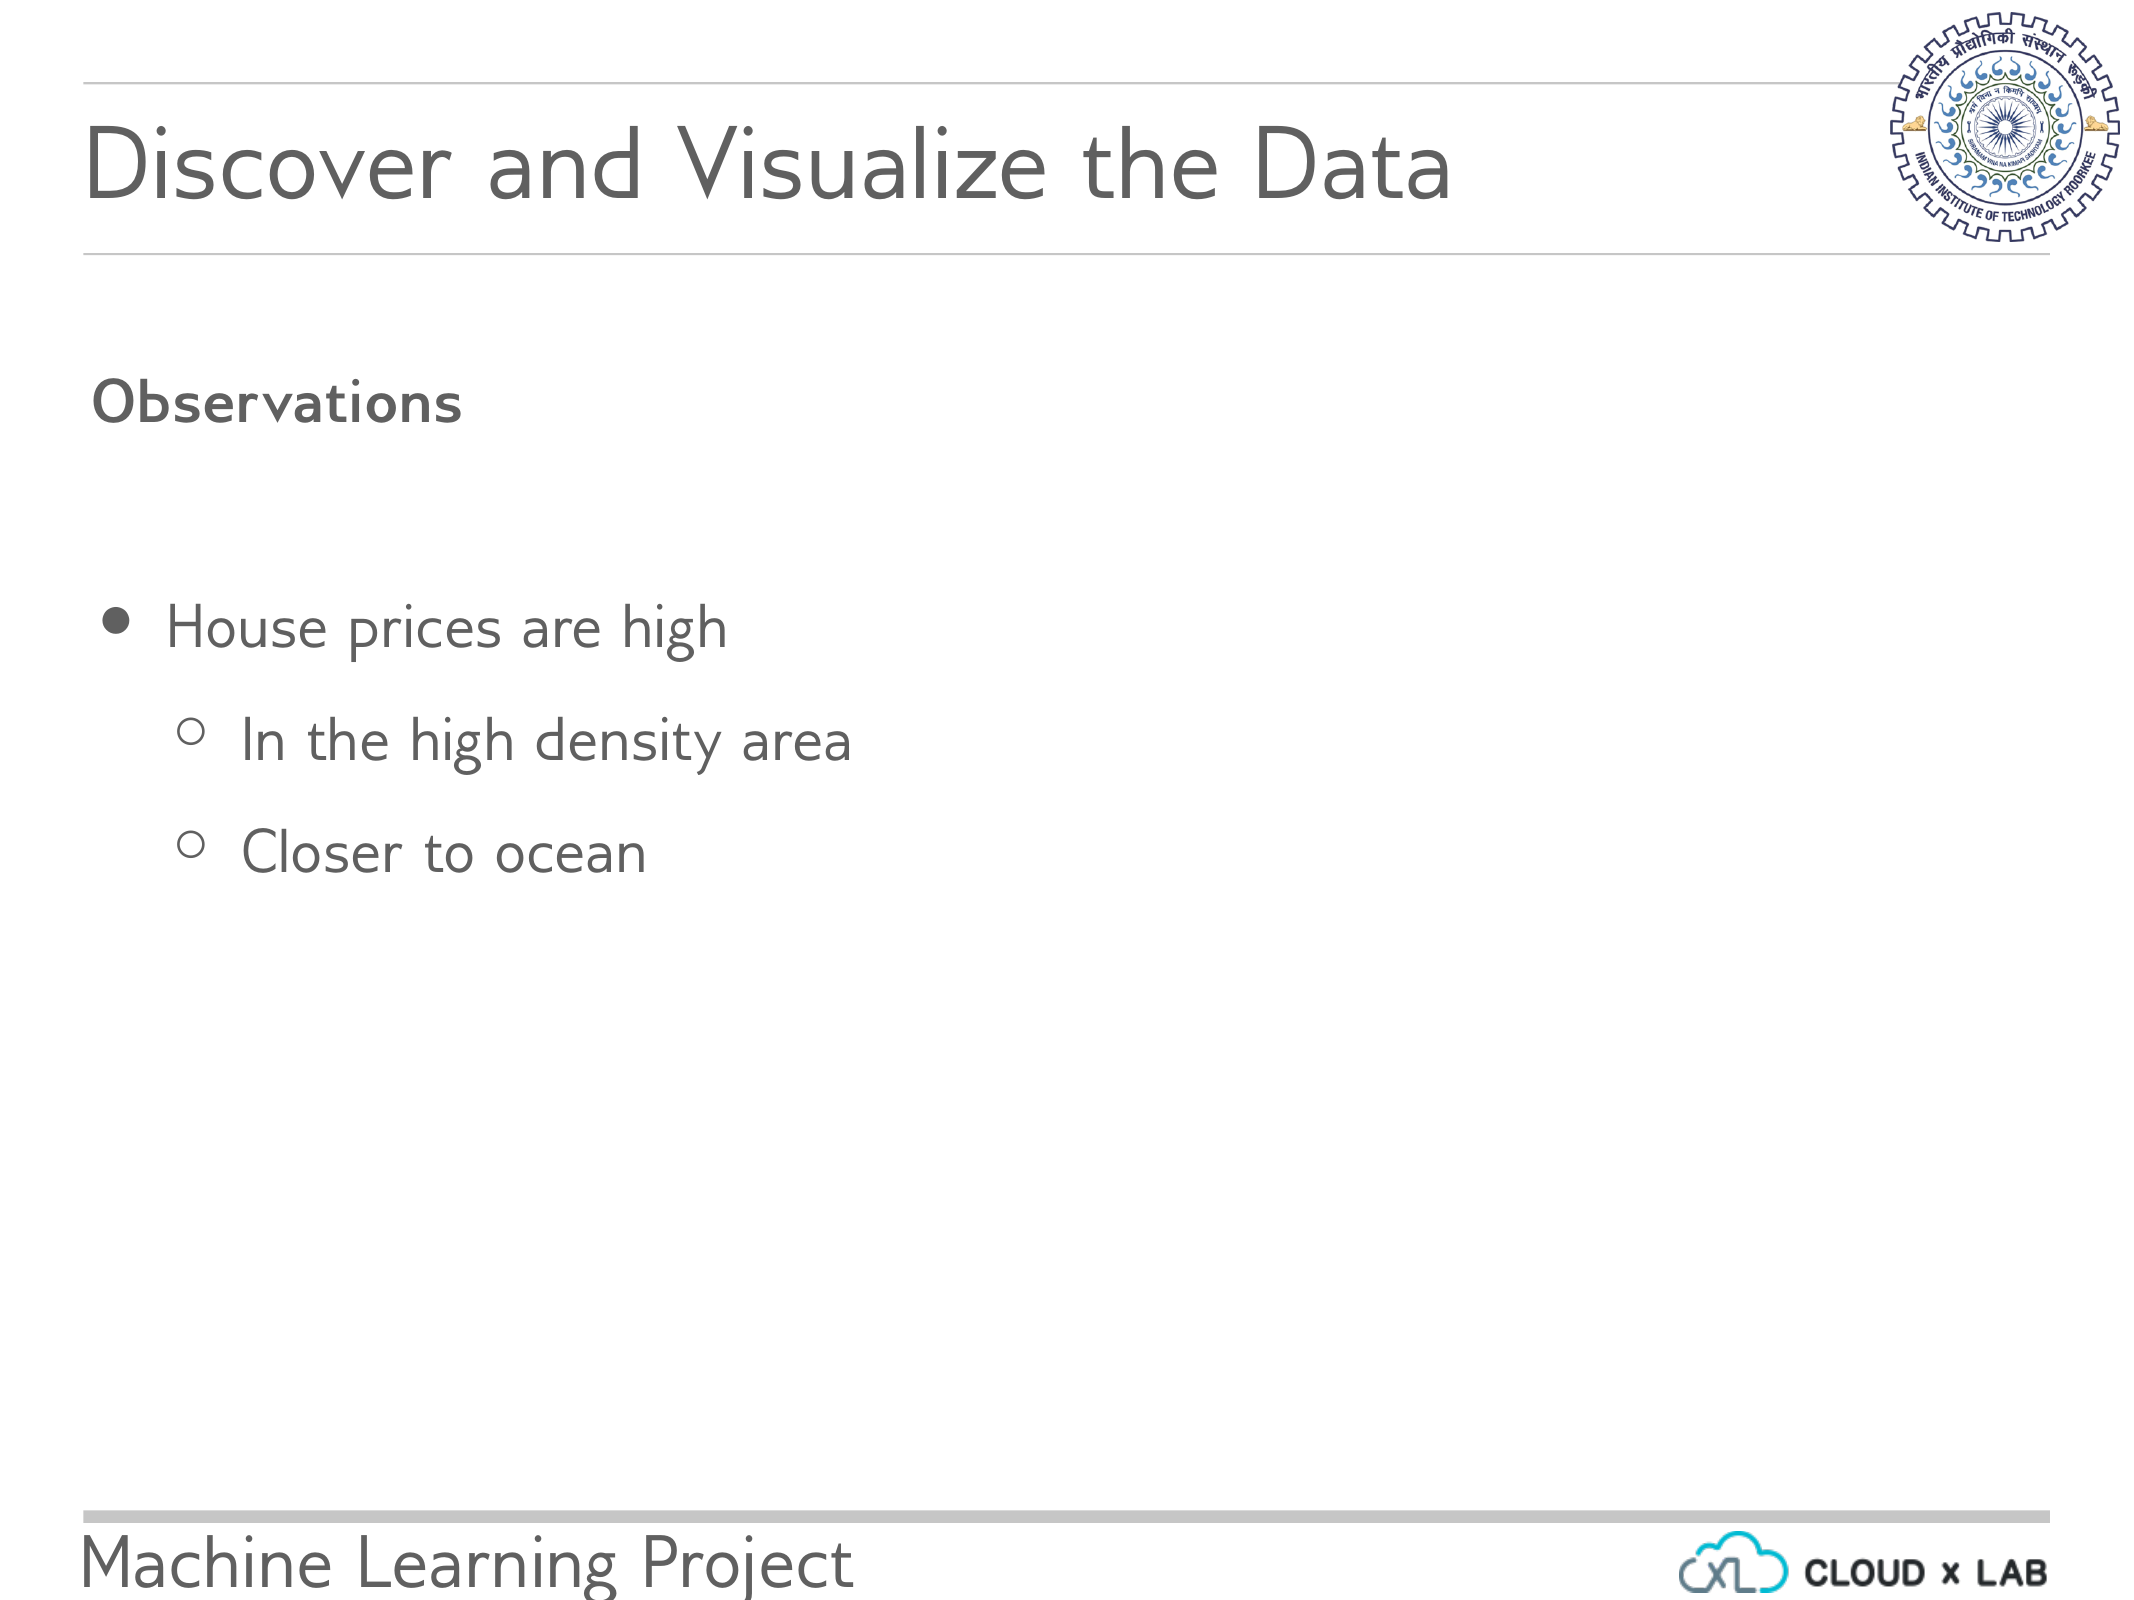

Discover and Visualize the Data
Observations

House prices are high
In the high density area
Closer to ocean